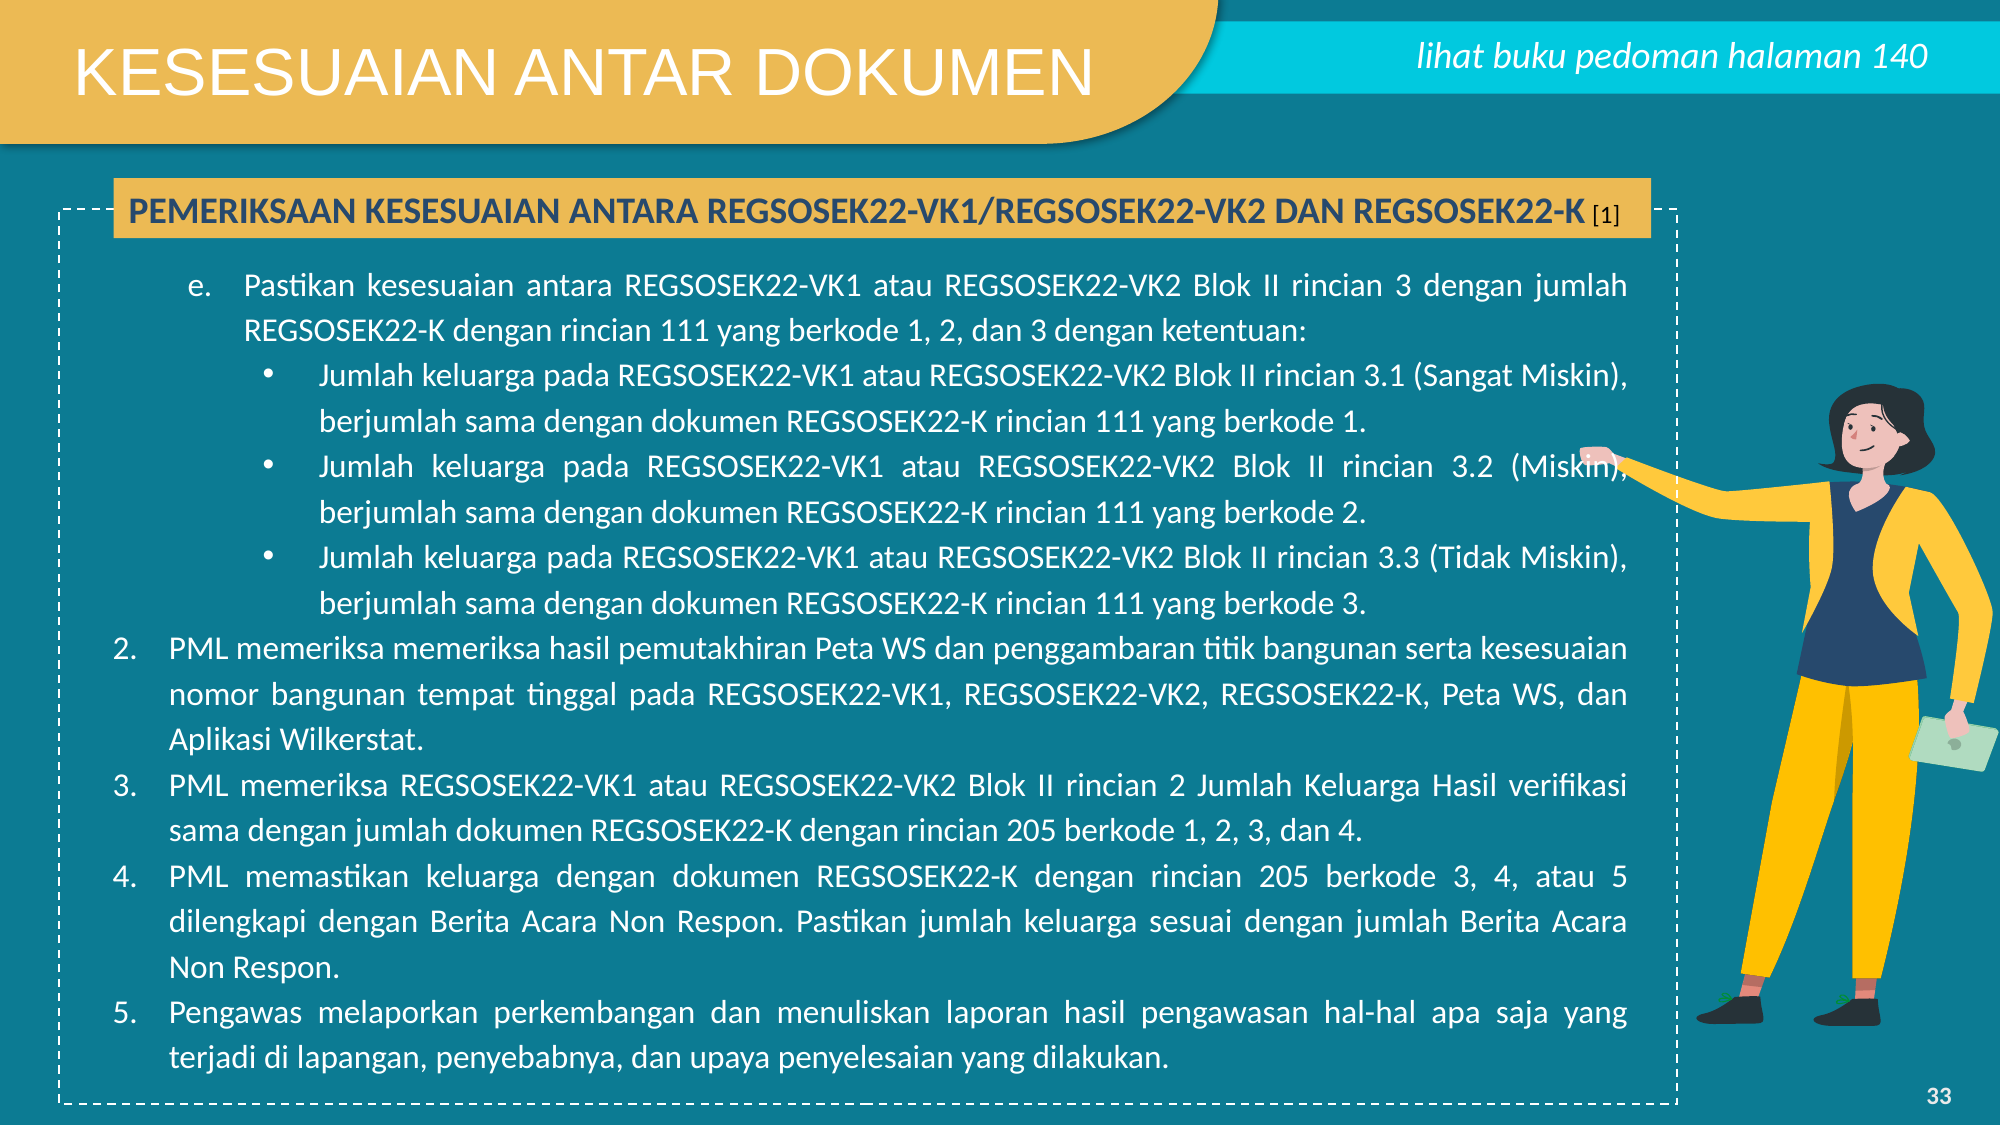

KESESUAIAN ANTAR DOKUMEN

lihat buku pedoman halaman 140
PEMERIKSAAN KESESUAIAN ANTARA REGSOSEK22-VK1/REGSOSEK22-VK2 DAN REGSOSEK22-K [1]

Pastikan kesesuaian antara REGSOSEK22-VK1 atau REGSOSEK22-VK2 Blok II rincian 3 dengan jumlah REGSOSEK22-K dengan rincian 111 yang berkode 1, 2, dan 3 dengan ketentuan:
Jumlah keluarga pada REGSOSEK22-VK1 atau REGSOSEK22-VK2 Blok II rincian 3.1 (Sangat Miskin), berjumlah sama dengan dokumen REGSOSEK22-K rincian 111 yang berkode 1.
Jumlah keluarga pada REGSOSEK22-VK1 atau REGSOSEK22-VK2 Blok II rincian 3.2 (Miskin), berjumlah sama dengan dokumen REGSOSEK22-K rincian 111 yang berkode 2.
Jumlah keluarga pada REGSOSEK22-VK1 atau REGSOSEK22-VK2 Blok II rincian 3.3 (Tidak Miskin), berjumlah sama dengan dokumen REGSOSEK22-K rincian 111 yang berkode 3.
PML memeriksa memeriksa hasil pemutakhiran Peta WS dan penggambaran titik bangunan serta kesesuaian nomor bangunan tempat tinggal pada REGSOSEK22-VK1, REGSOSEK22-VK2, REGSOSEK22-K, Peta WS, dan Aplikasi Wilkerstat.
PML memeriksa REGSOSEK22-VK1 atau REGSOSEK22-VK2 Blok II rincian 2 Jumlah Keluarga Hasil verifikasi sama dengan jumlah dokumen REGSOSEK22-K dengan rincian 205 berkode 1, 2, 3, dan 4.
PML memastikan keluarga dengan dokumen REGSOSEK22-K dengan rincian 205 berkode 3, 4, atau 5 dilengkapi dengan Berita Acara Non Respon. Pastikan jumlah keluarga sesuai dengan jumlah Berita Acara Non Respon.
Pengawas melaporkan perkembangan dan menuliskan laporan hasil pengawasan hal-hal apa saja yang terjadi di lapangan, penyebabnya, dan upaya penyelesaian yang dilakukan.

33